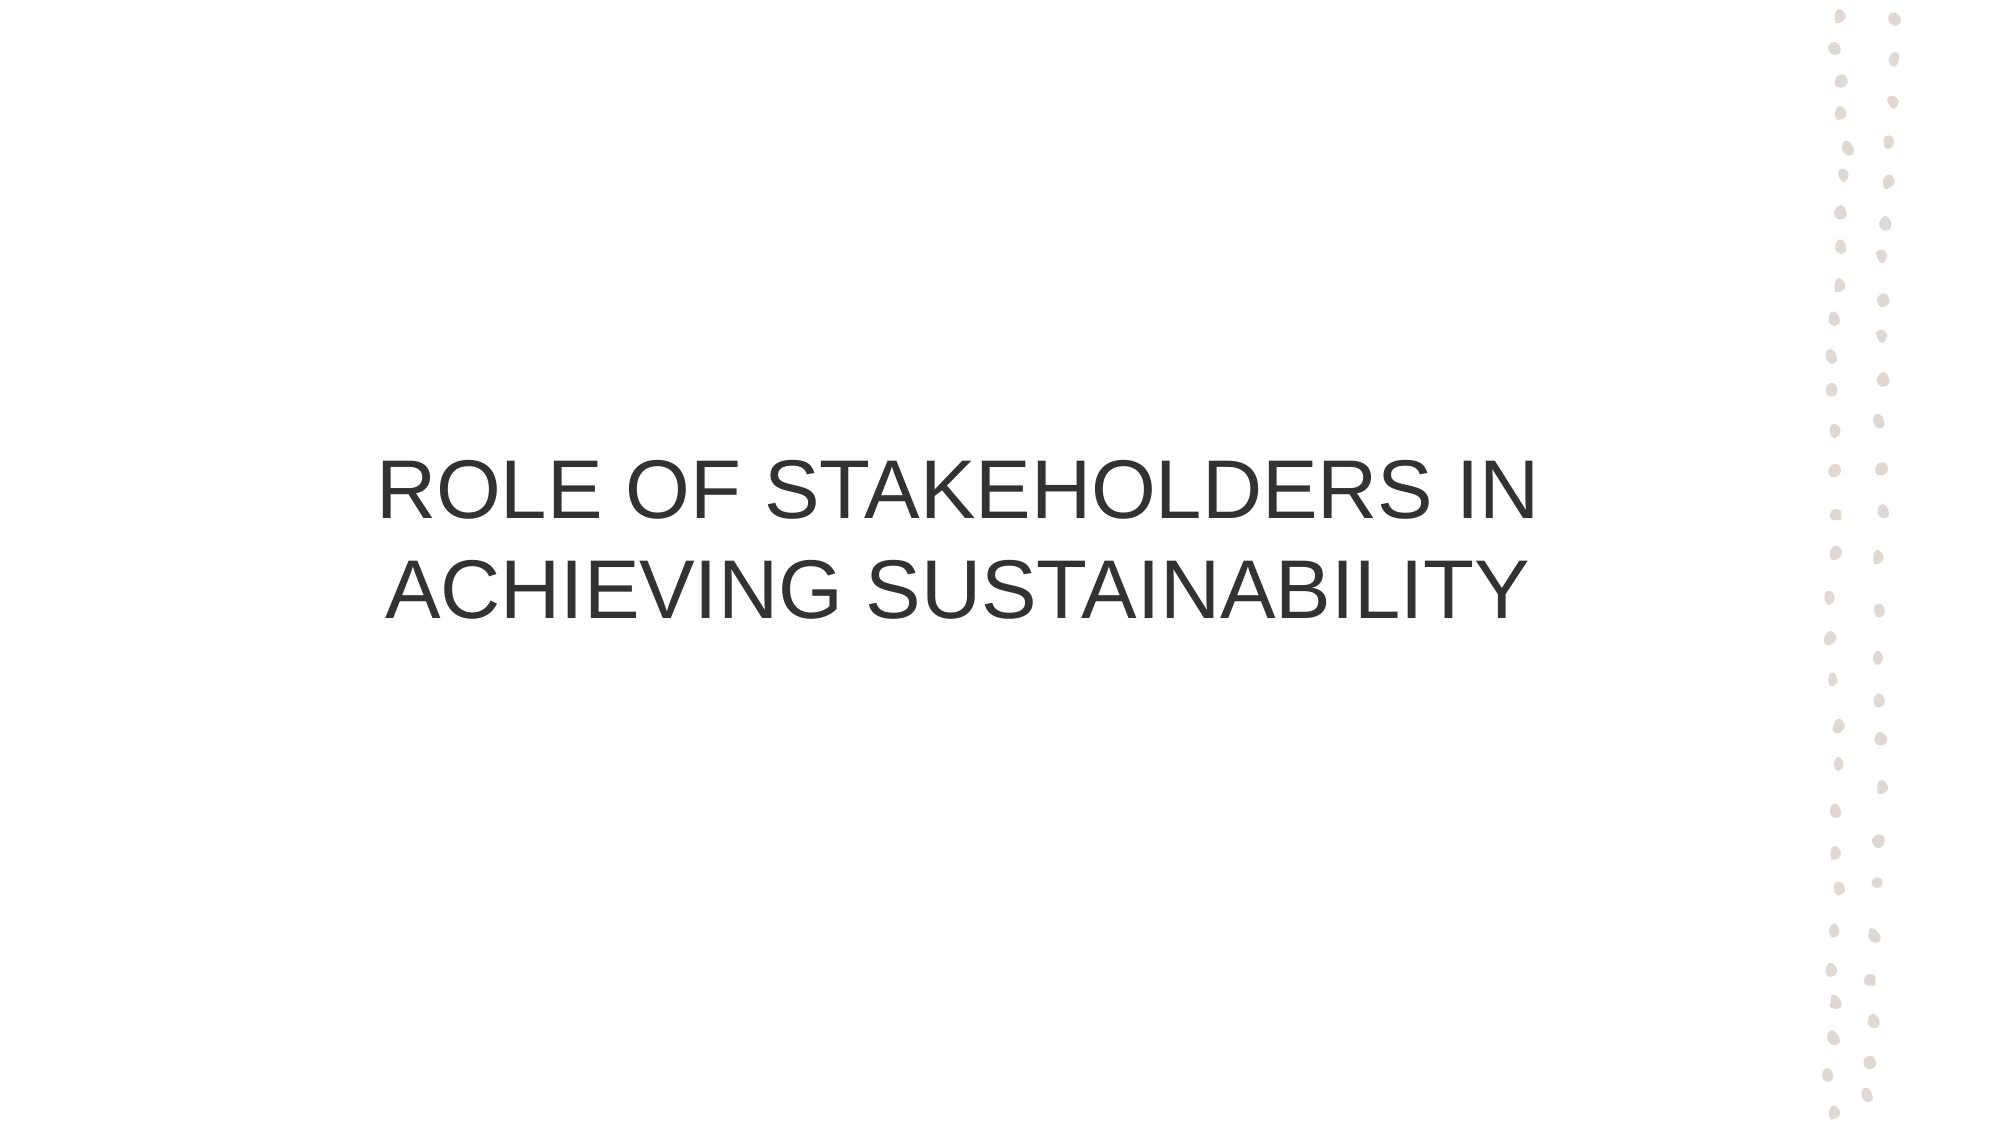

# ROLE OF STAKEHOLDERS IN ACHIEVING SUSTAINABILITY